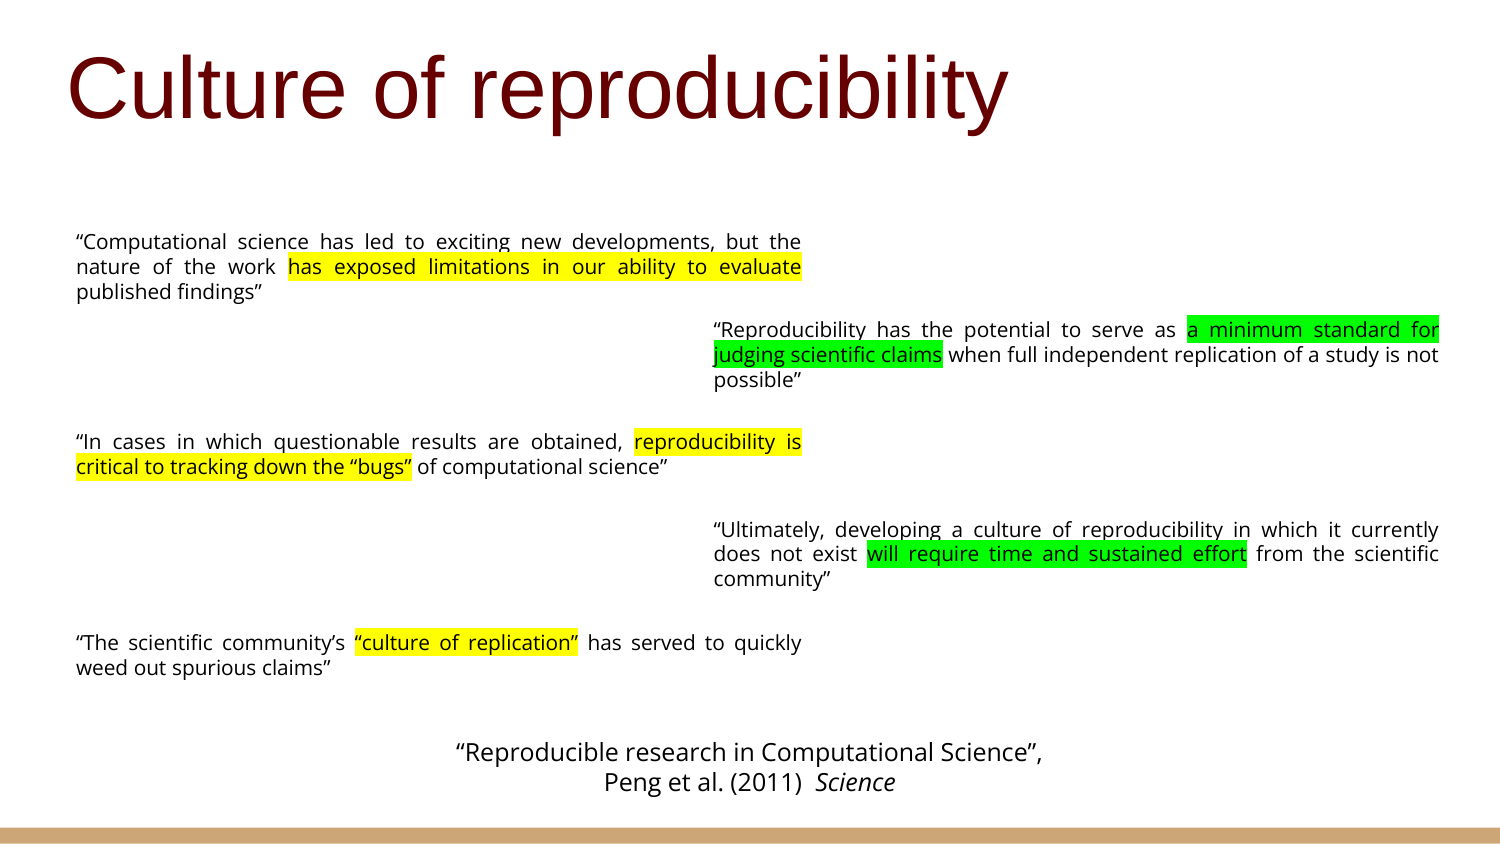

# Culture of reproducibility
“Computational science has led to exciting new developments, but the nature of the work has exposed limitations in our ability to evaluate published findings”
“In cases in which questionable results are obtained, reproducibility is critical to tracking down the “bugs” of computational science”
“The scientific community’s “culture of replication” has served to quickly weed out spurious claims”
“Reproducibility has the potential to serve as a minimum standard for judging scientific claims when full independent replication of a study is not possible”
“Ultimately, developing a culture of reproducibility in which it currently does not exist will require time and sustained effort from the scientific community”
“Reproducible research in Computational Science”, Peng et al. (2011)  Science